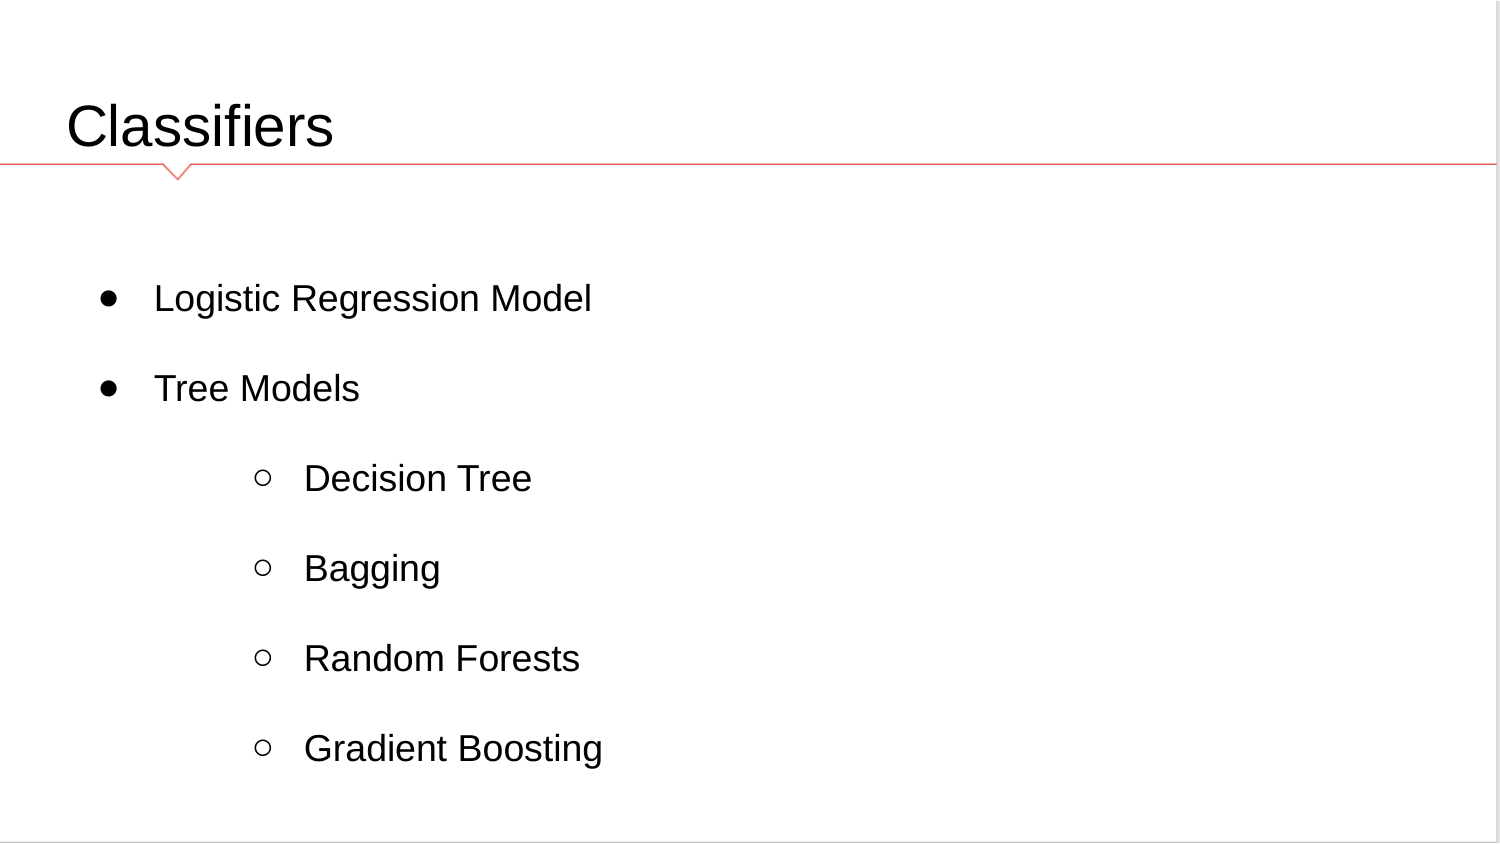

# Classifiers

Logistic Regression Model
Tree Models
Decision Tree
Bagging
Random Forests
Gradient Boosting